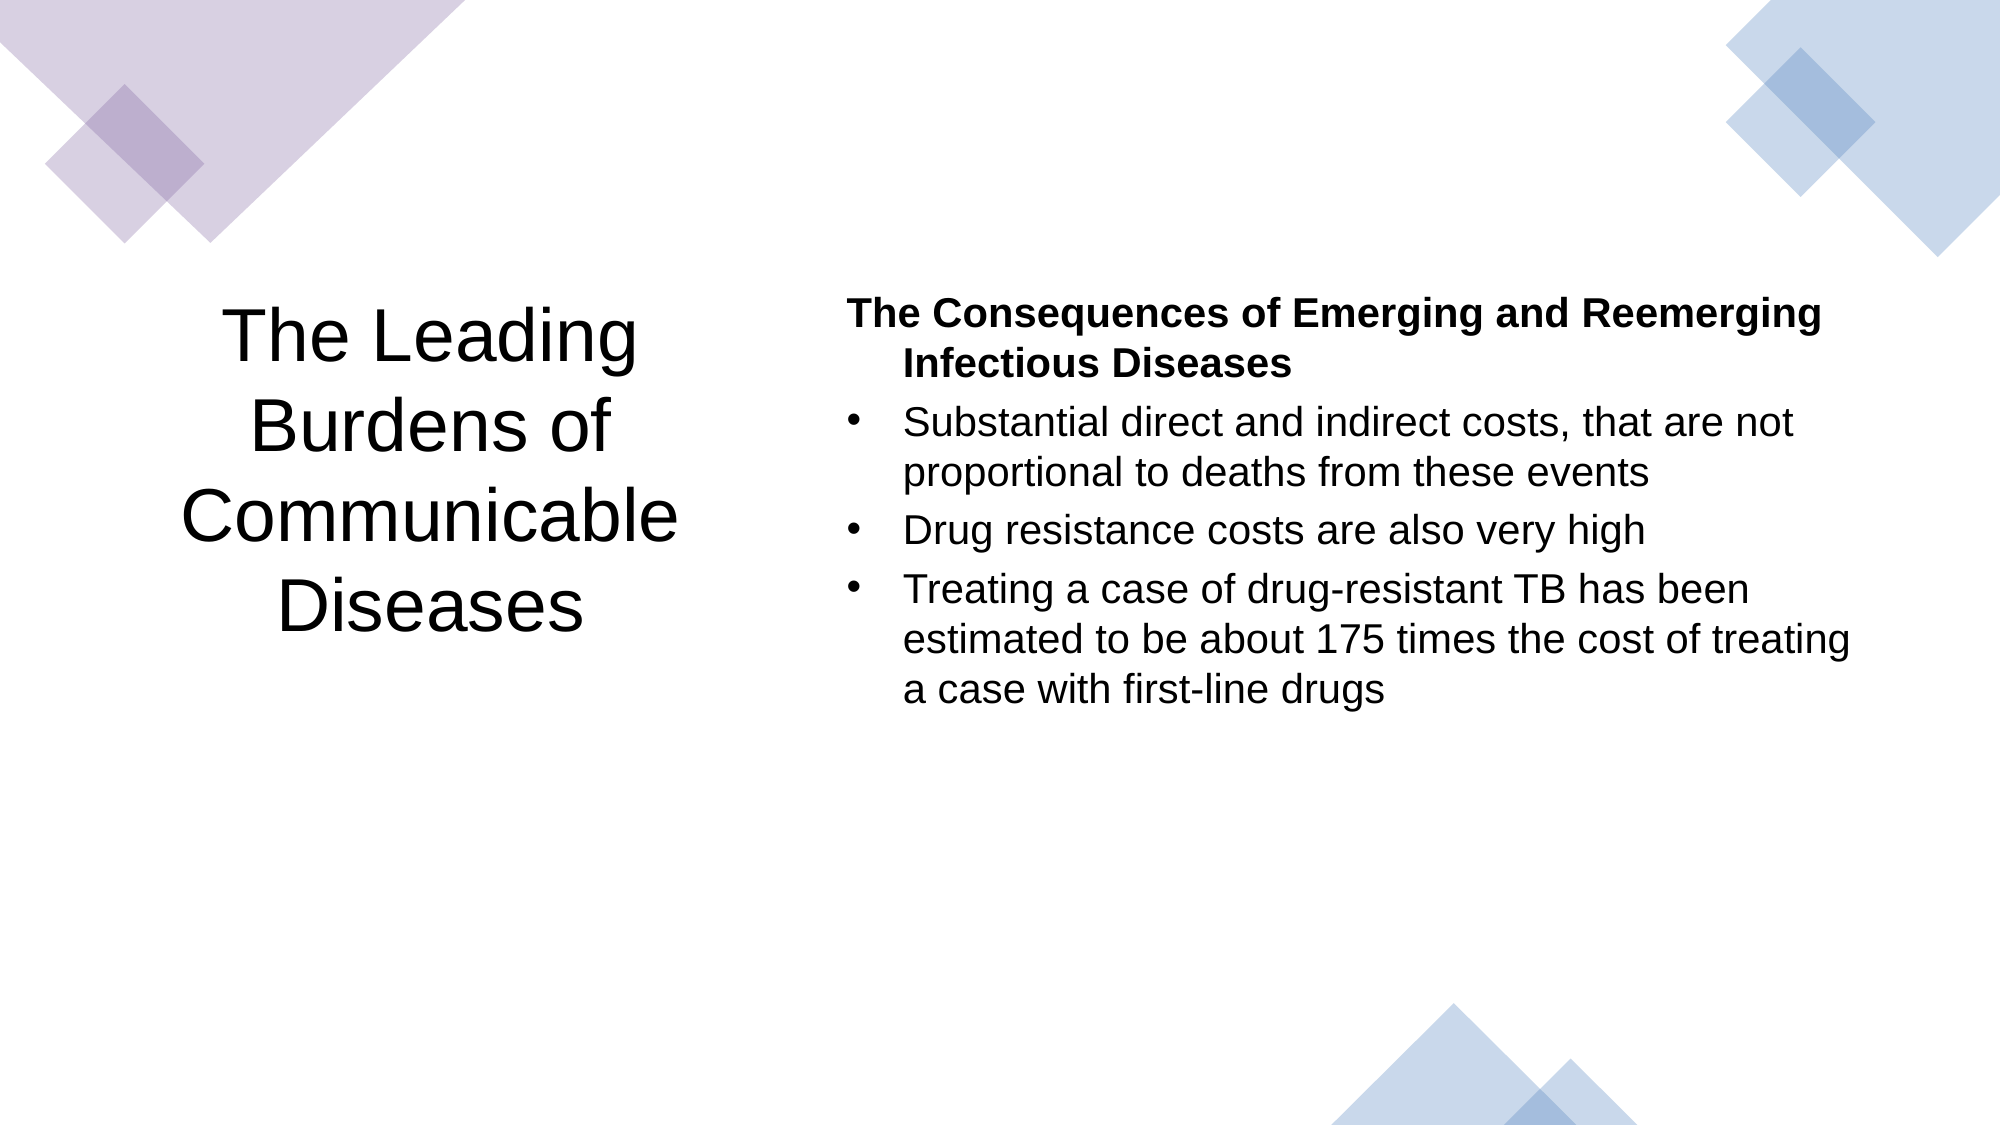

The Consequences of Emerging and Reemerging Infectious Diseases
Substantial direct and indirect costs, that are not proportional to deaths from these events
Drug resistance costs are also very high
Treating a case of drug-resistant TB has been estimated to be about 175 times the cost of treating a case with first-line drugs
# The Leading Burdens of Communicable Diseases